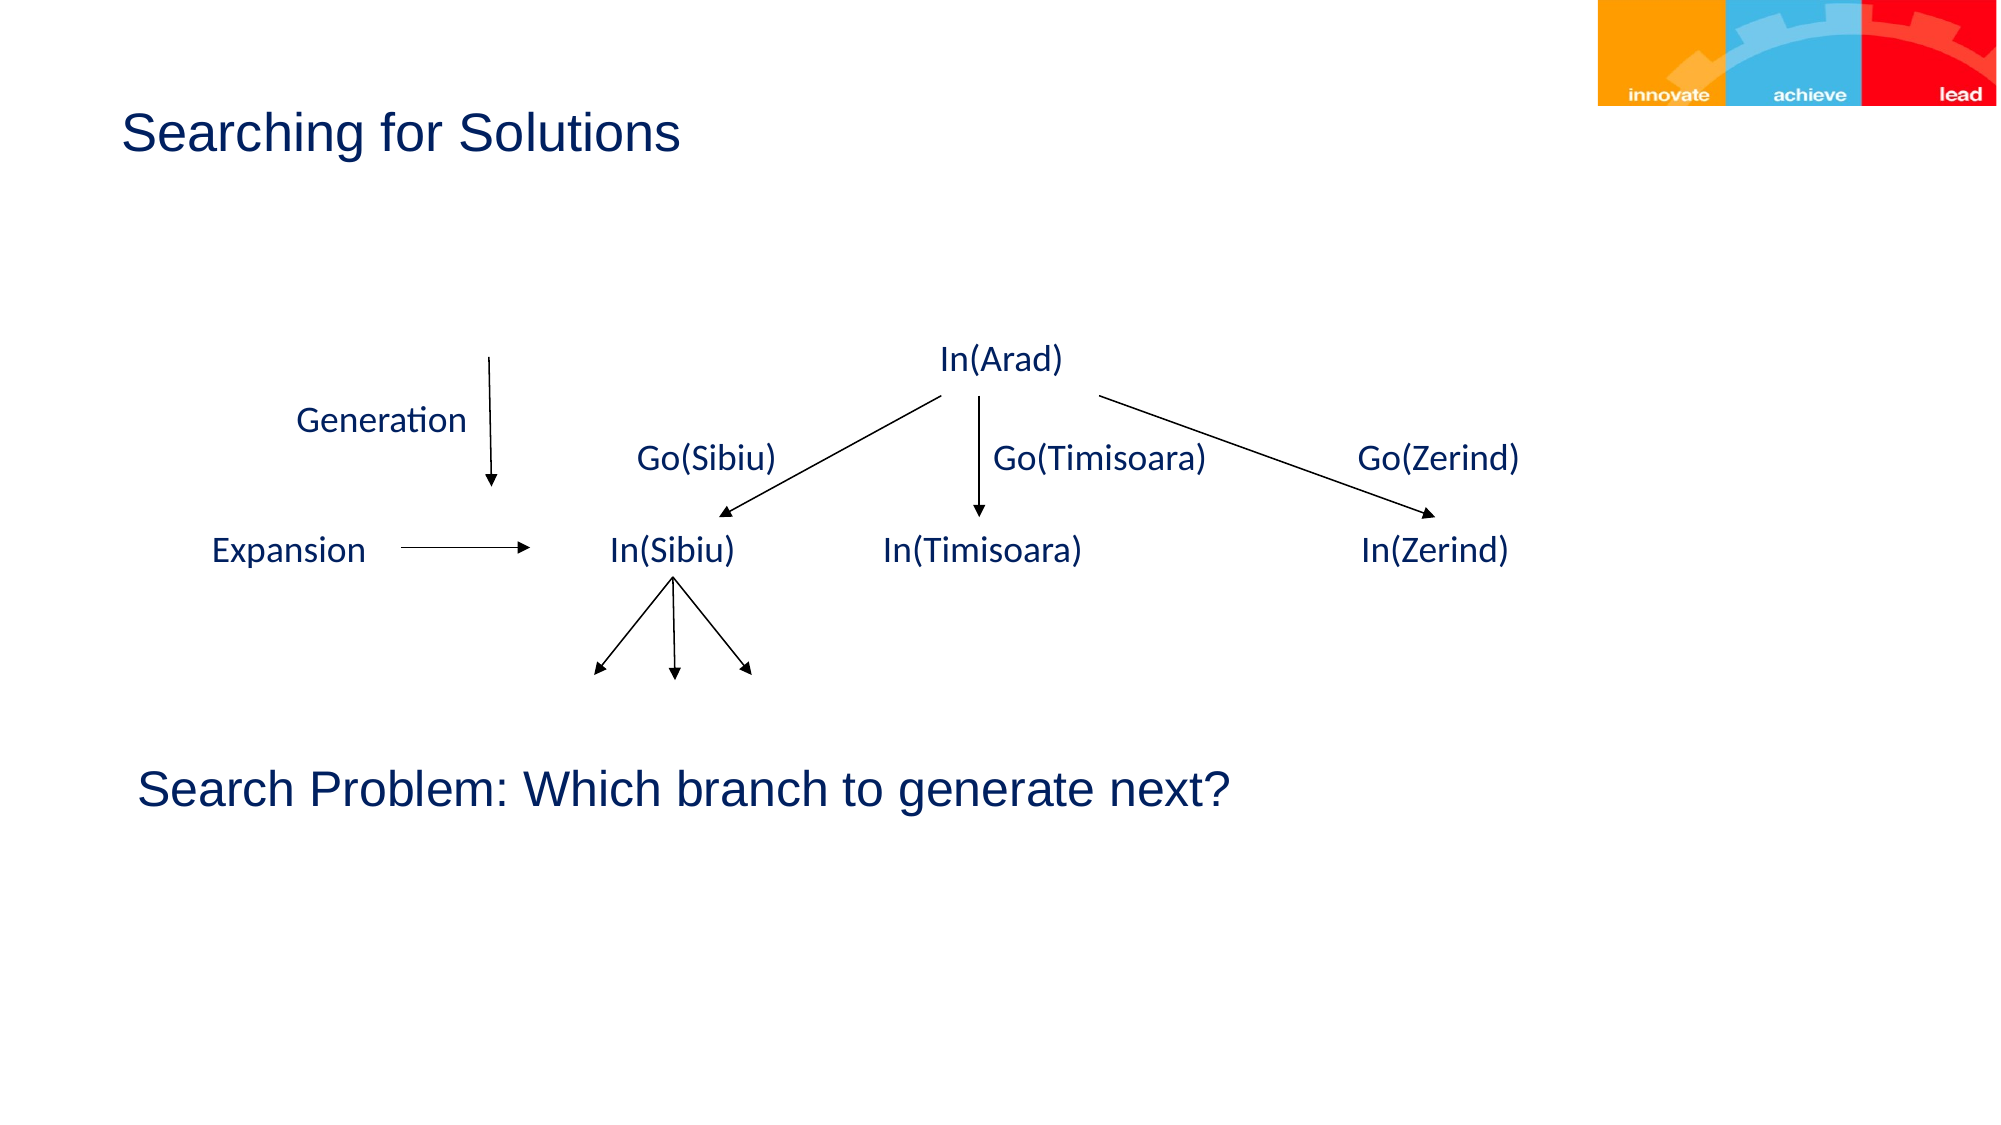

# Searching for Solutions
In(Arad)
Go(Sibiu)
Go(Timisoara)
Go(Zerind)
In(Sibiu)
In(Timisoara)
In(Zerind)
Generation
Expansion
Search Problem: Which branch to generate next?